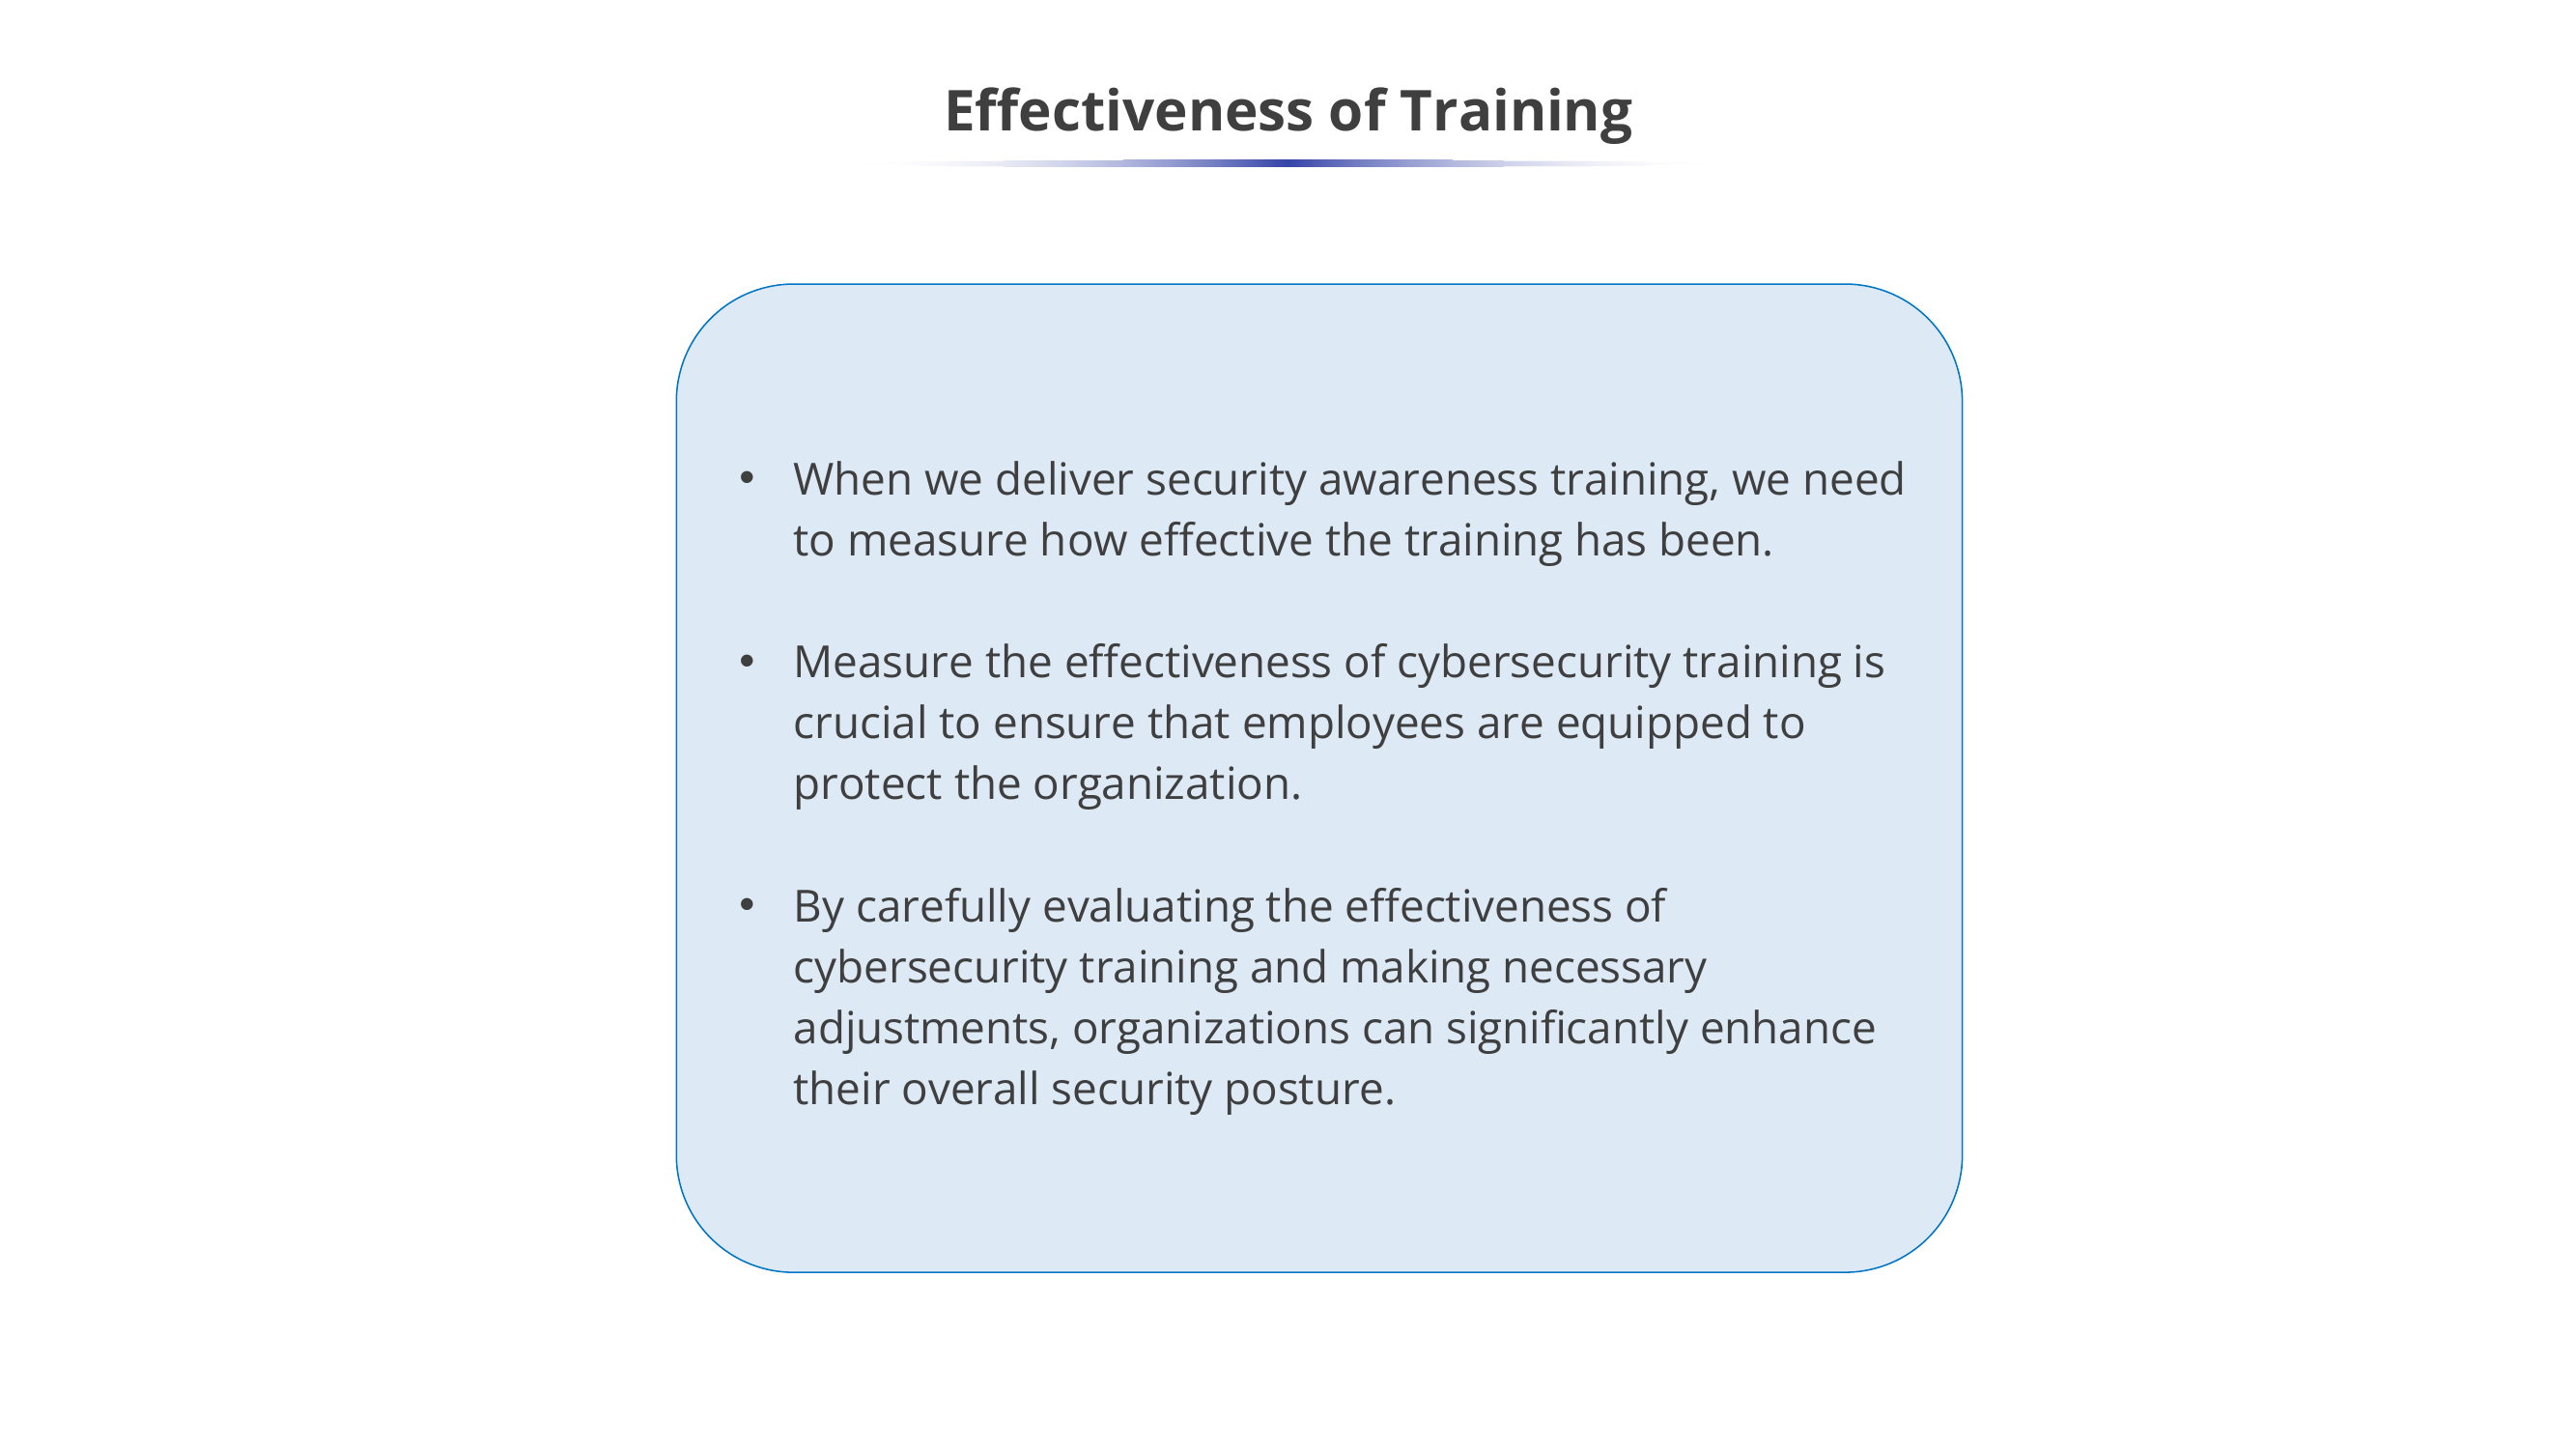

# Effectiveness of Training

When we deliver security awareness training, we need to measure how effective the training has been.

Measure the effectiveness of cybersecurity training is crucial to ensure that employees are equipped to protect the organization.

By carefully evaluating the effectiveness of cybersecurity training and making necessary adjustments, organizations can significantly enhance their overall security posture.